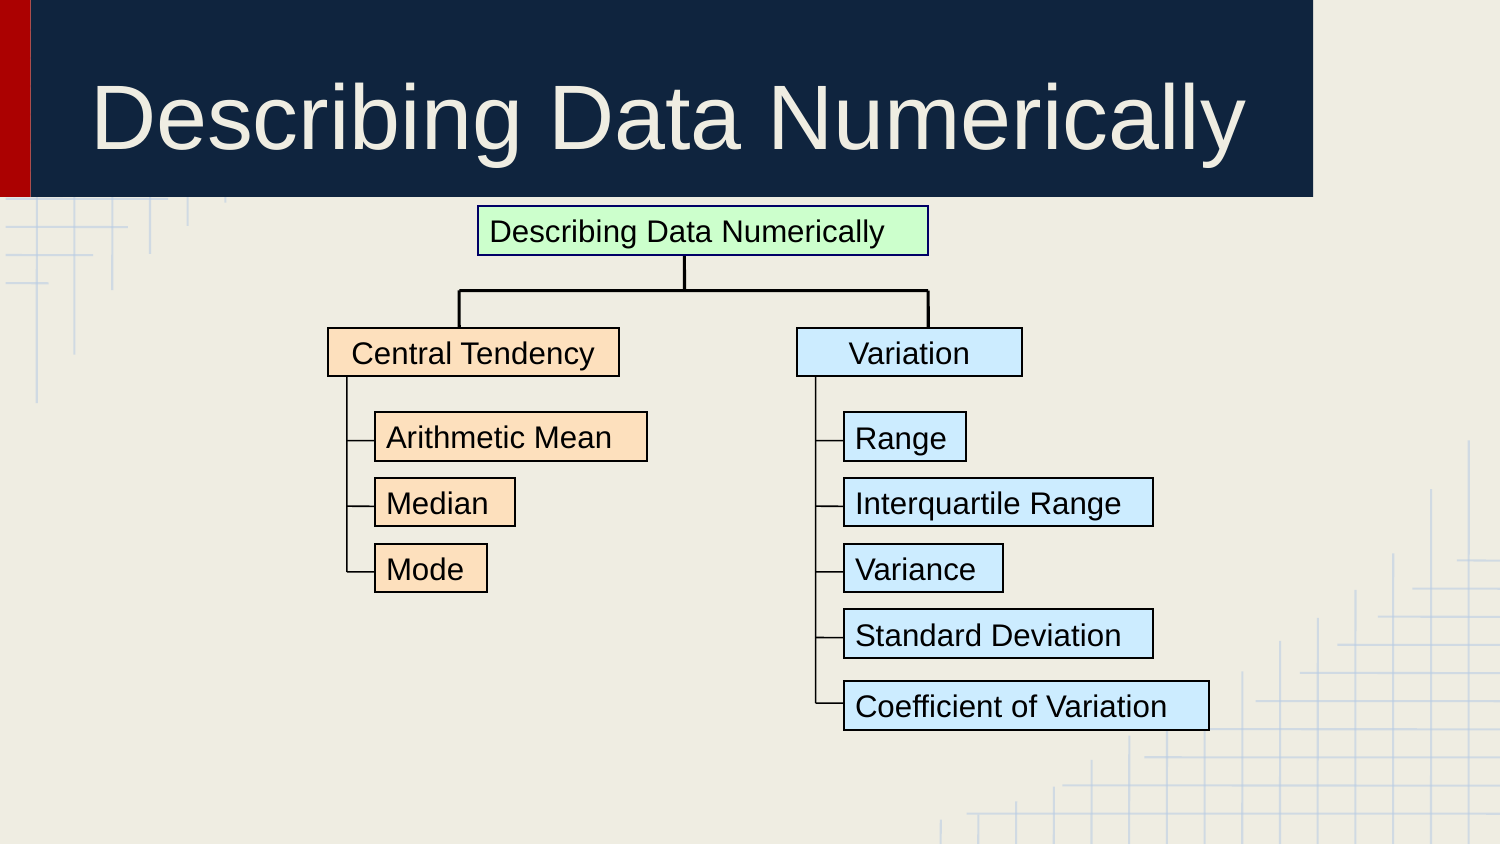

# Describing Data Numerically
Describing Data Numerically

Central Tendency
Variation

Arithmetic Mean
Range

Median
Interquartile Range

Mode
Variance

Standard Deviation

Coefficient of Variation